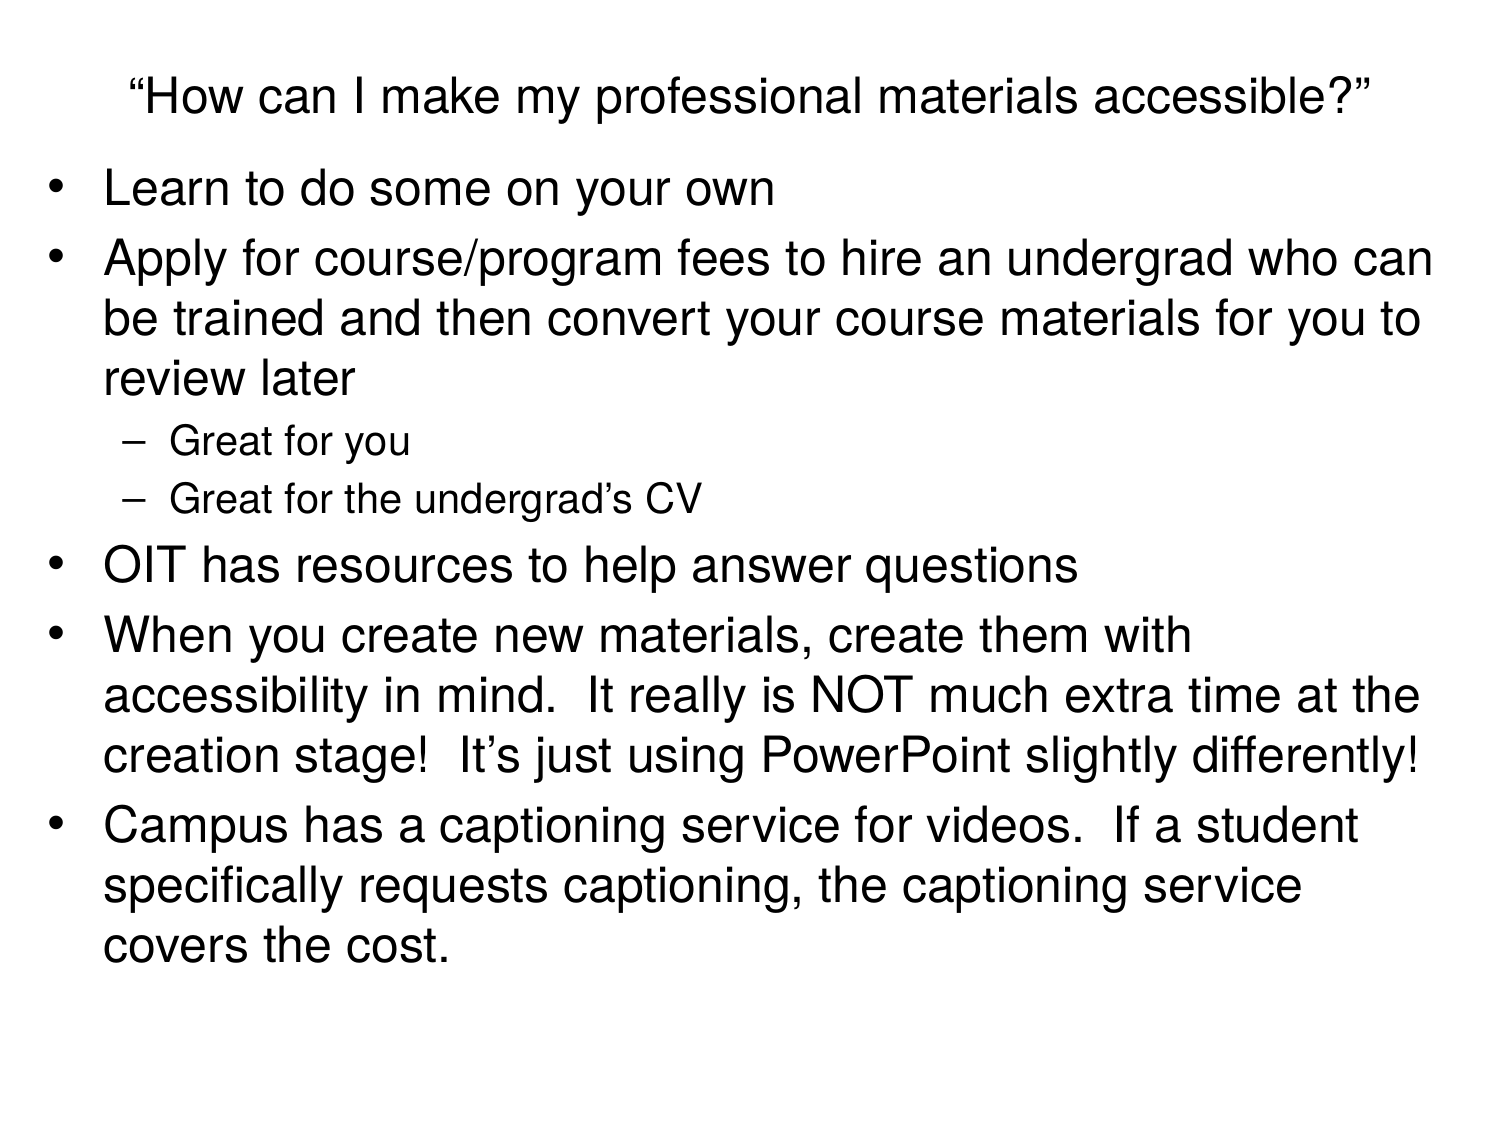

# “How can I make my professional materials accessible?”
Learn to do some on your own
Apply for course/program fees to hire an undergrad who can be trained and then convert your course materials for you to review later
Great for you
Great for the undergrad’s CV
OIT has resources to help answer questions
When you create new materials, create them with accessibility in mind.  It really is NOT much extra time at the creation stage!  It’s just using PowerPoint slightly differently!
Campus has a captioning service for videos.  If a student specifically requests captioning, the captioning service covers the cost.